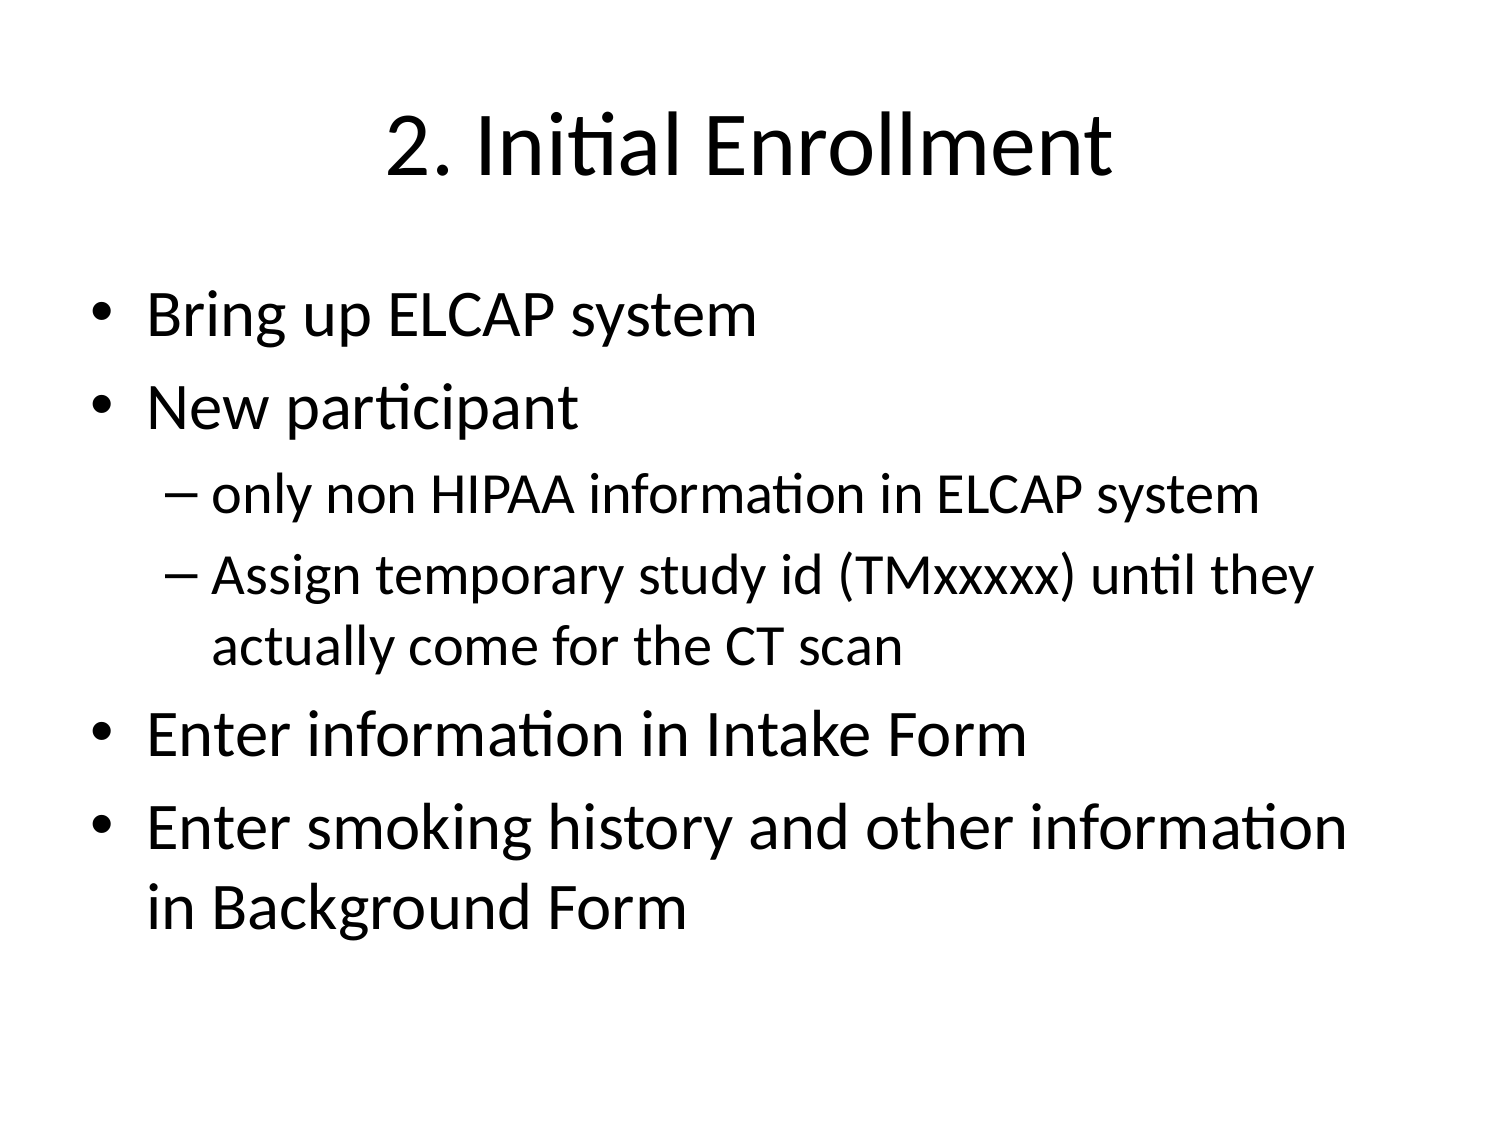

# 2. Initial Enrollment
Bring up ELCAP system
New participant
only non HIPAA information in ELCAP system
Assign temporary study id (TMxxxxx) until they actually come for the CT scan
Enter information in Intake Form
Enter smoking history and other information in Background Form